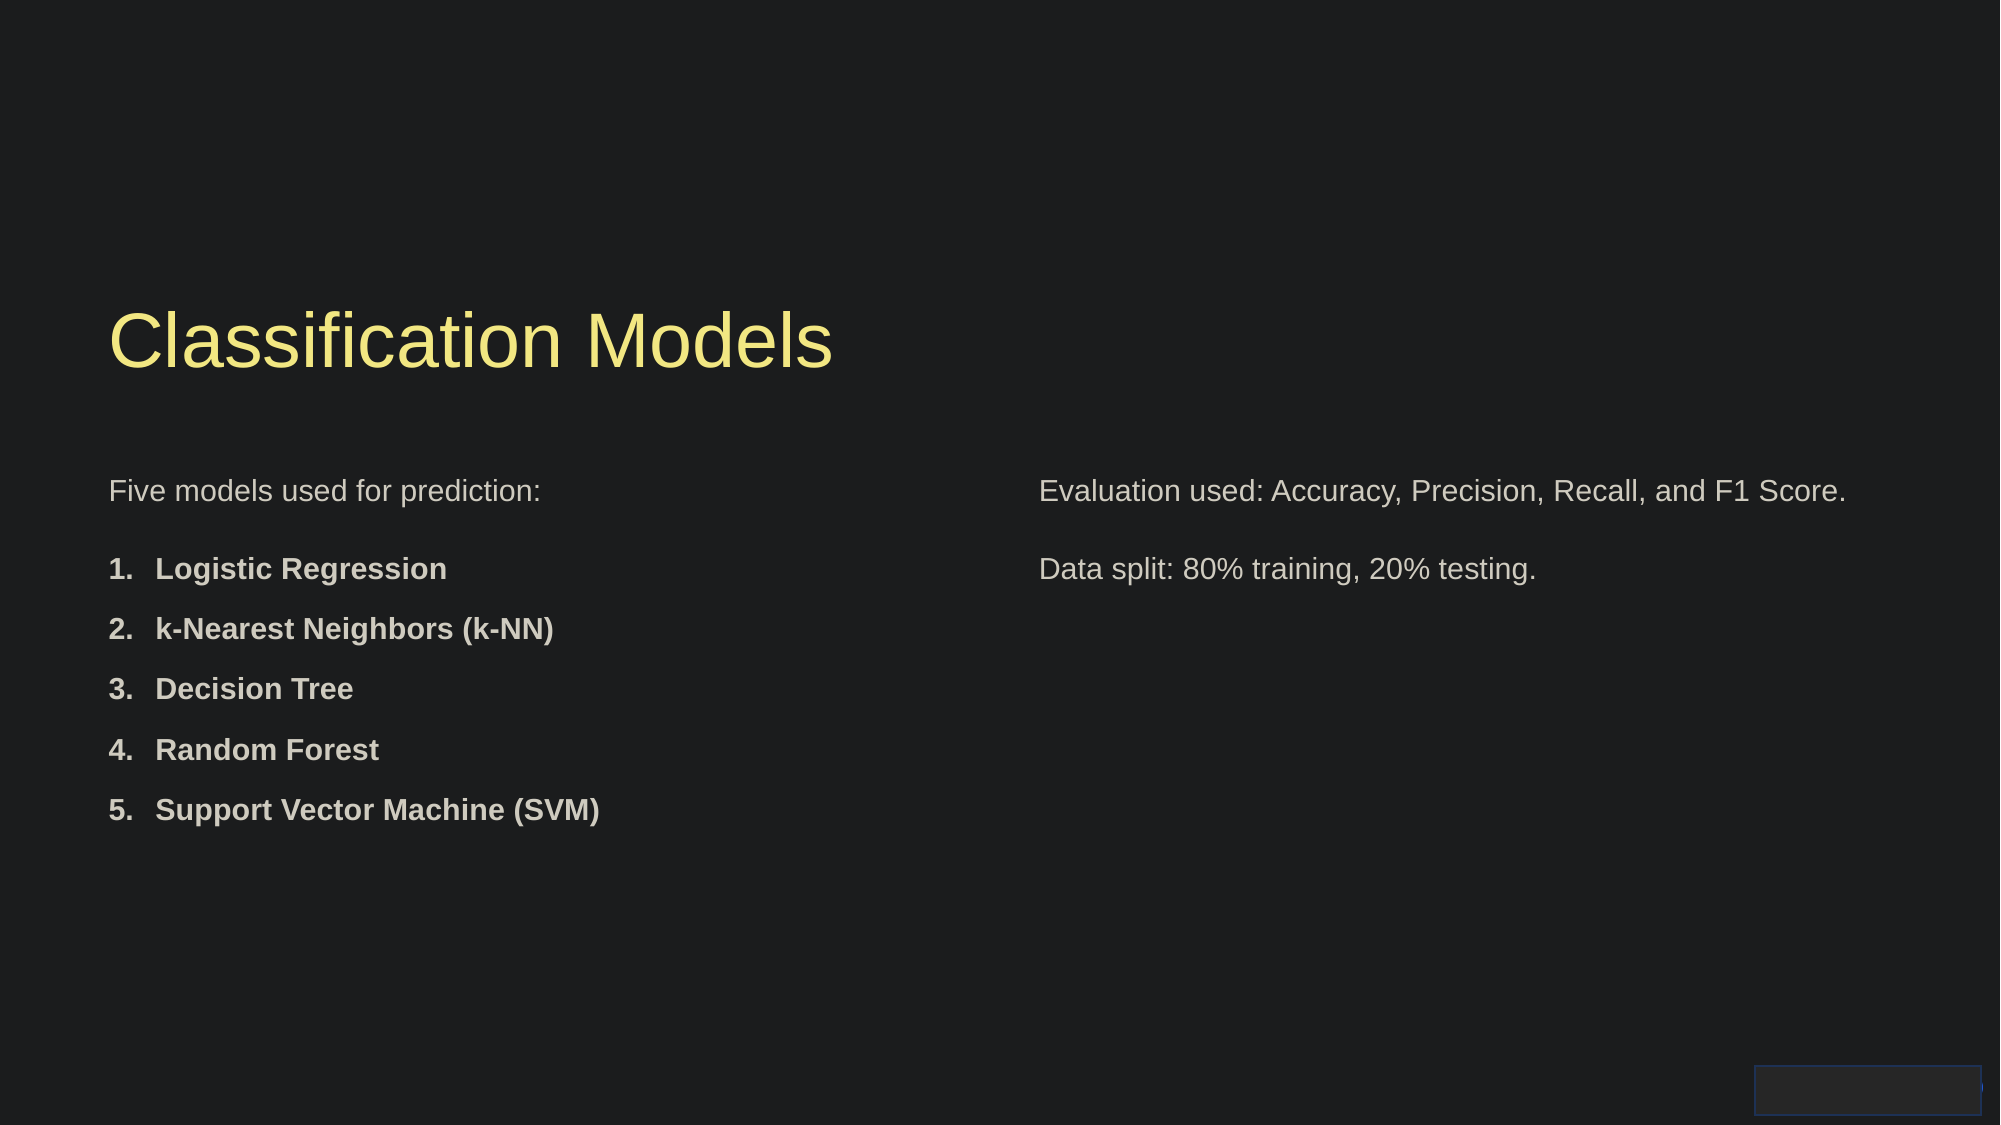

Classification Models
Five models used for prediction:
Evaluation used: Accuracy, Precision, Recall, and F1 Score.
Logistic Regression
Data split: 80% training, 20% testing.
k-Nearest Neighbors (k-NN)
Decision Tree
Random Forest
Support Vector Machine (SVM)